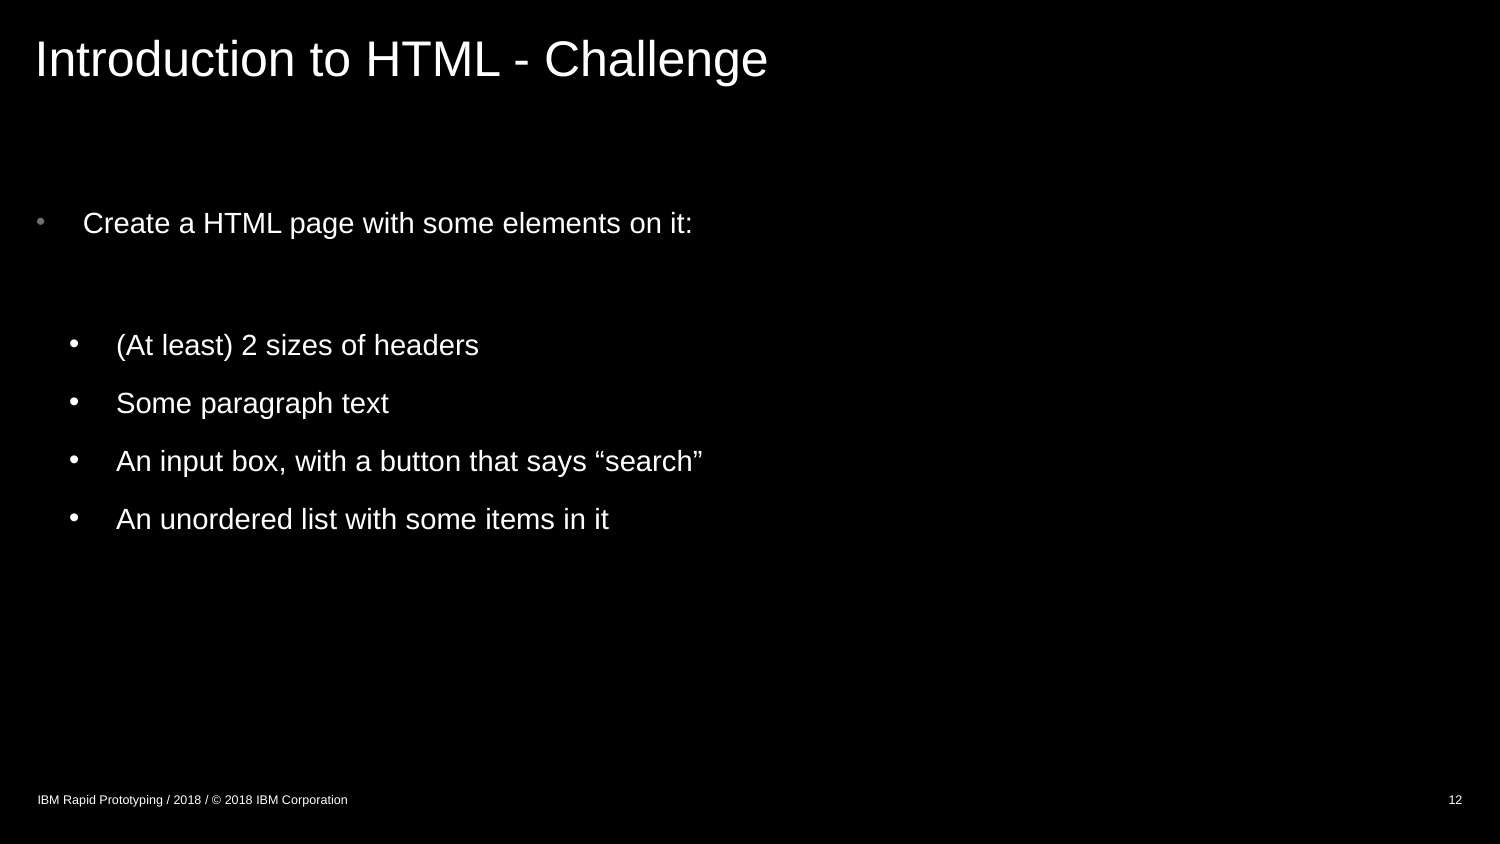

# Introduction to HTML - Challenge
Create a HTML page with some elements on it:

(At least) 2 sizes of headers
Some paragraph text
An input box, with a button that says “search”
An unordered list with some items in it
IBM Rapid Prototyping / 2018 / © 2018 IBM Corporation
12